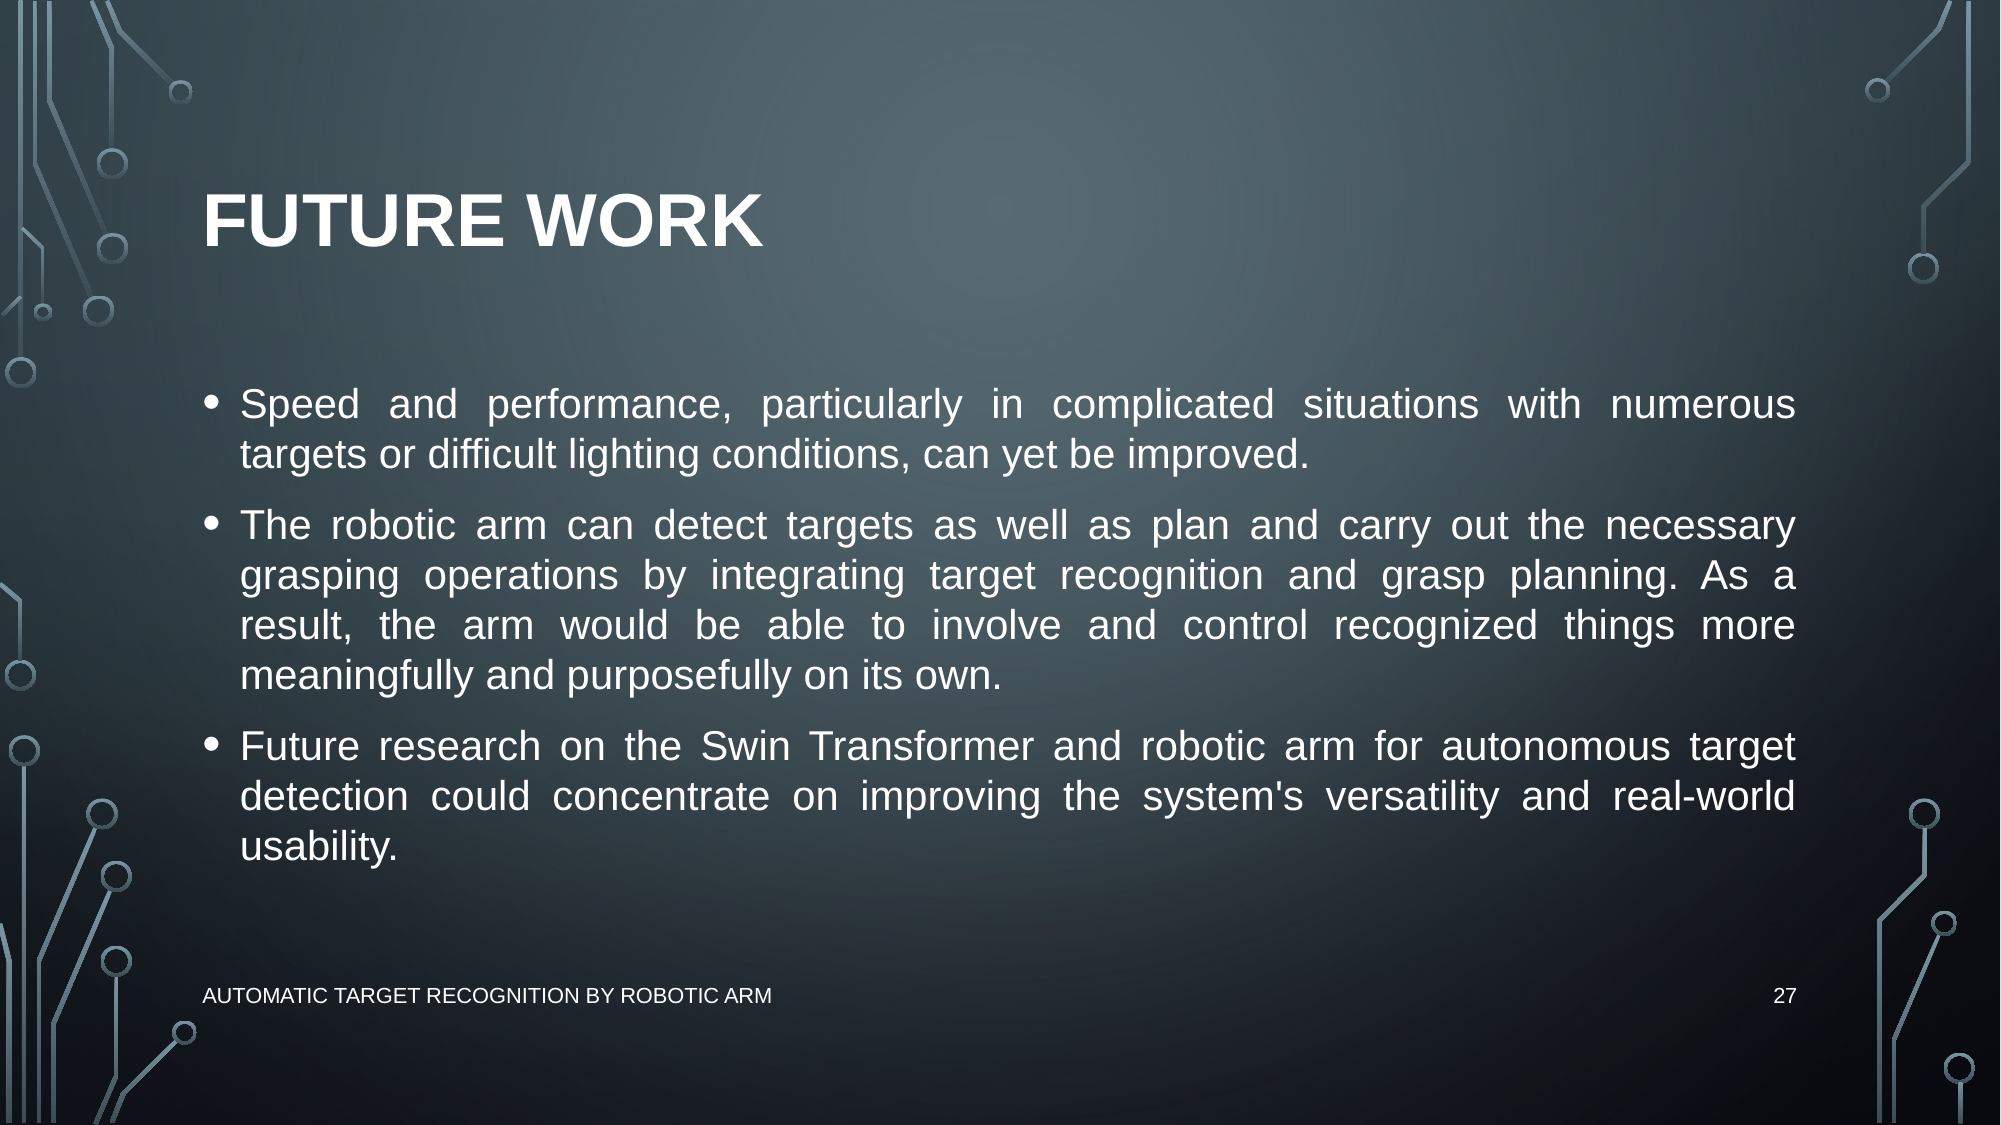

# Future Work
Speed and performance, particularly in complicated situations with numerous targets or difficult lighting conditions, can yet be improved.
The robotic arm can detect targets as well as plan and carry out the necessary grasping operations by integrating target recognition and grasp planning. As a result, the arm would be able to involve and control recognized things more meaningfully and purposefully on its own.
Future research on the Swin Transformer and robotic arm for autonomous target detection could concentrate on improving the system's versatility and real-world usability.
27
Automatic Target Recognition by Robotic Arm